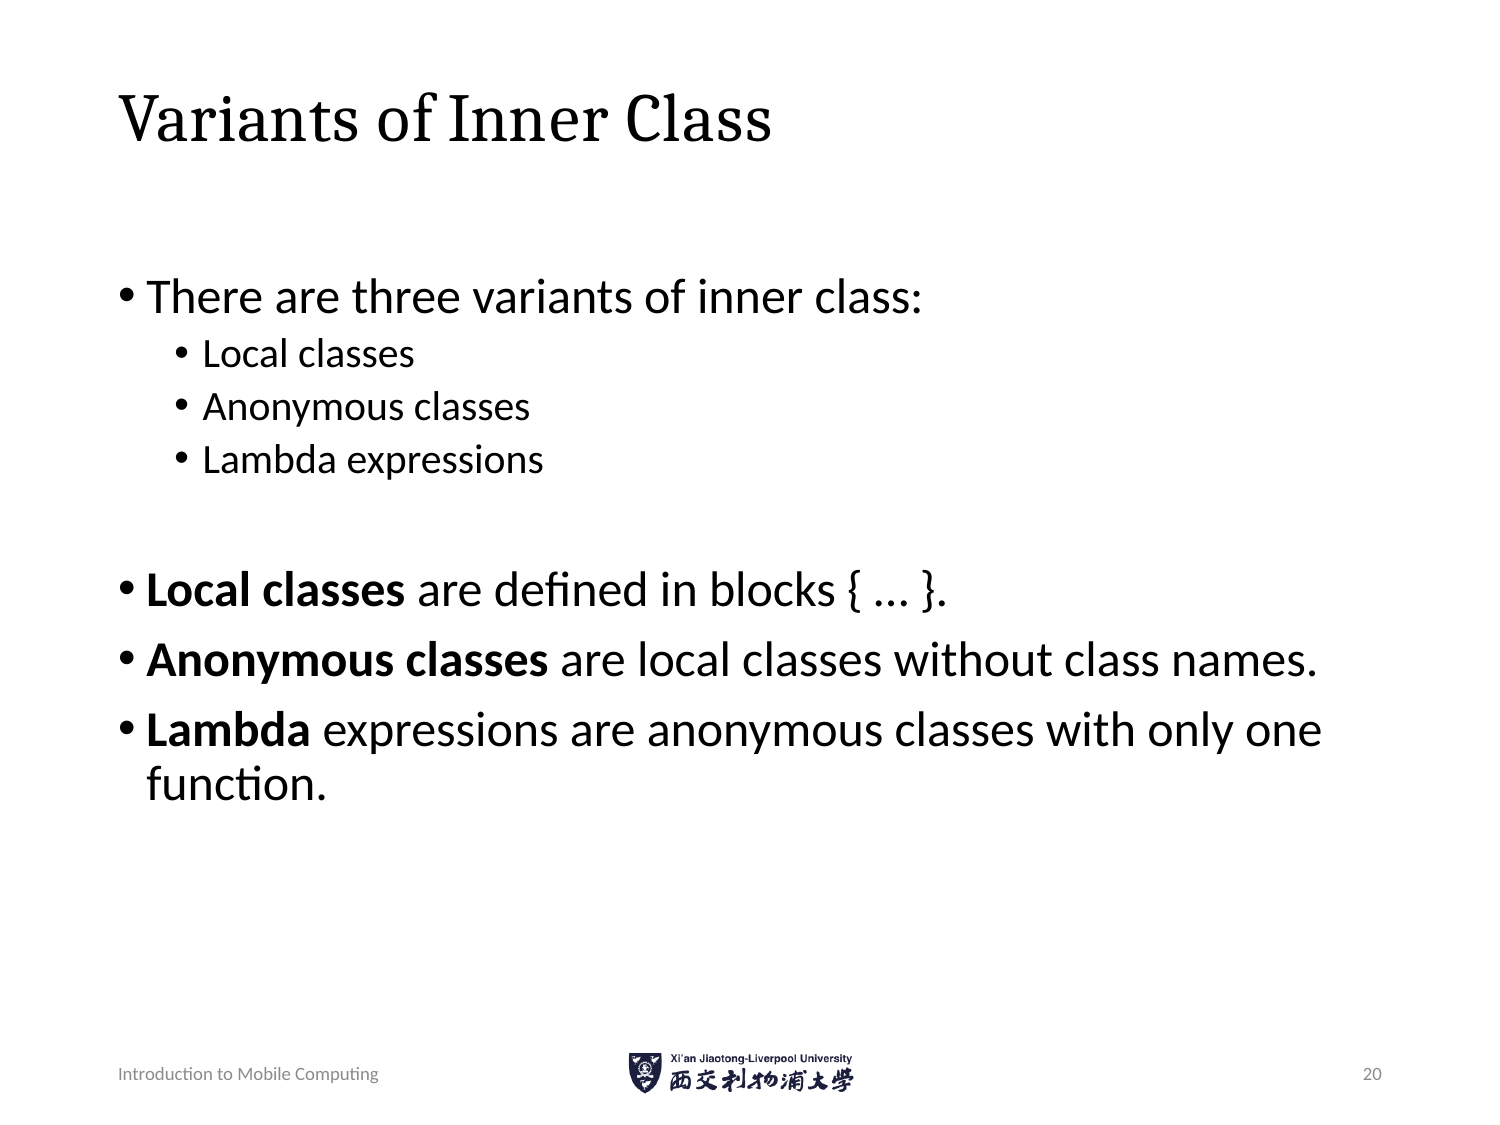

# Variants of Inner Class
There are three variants of inner class:
Local classes
Anonymous classes
Lambda expressions

Local classes are defined in blocks { … }.
Anonymous classes are local classes without class names.
Lambda expressions are anonymous classes with only one function.

Introduction to Mobile Computing
20